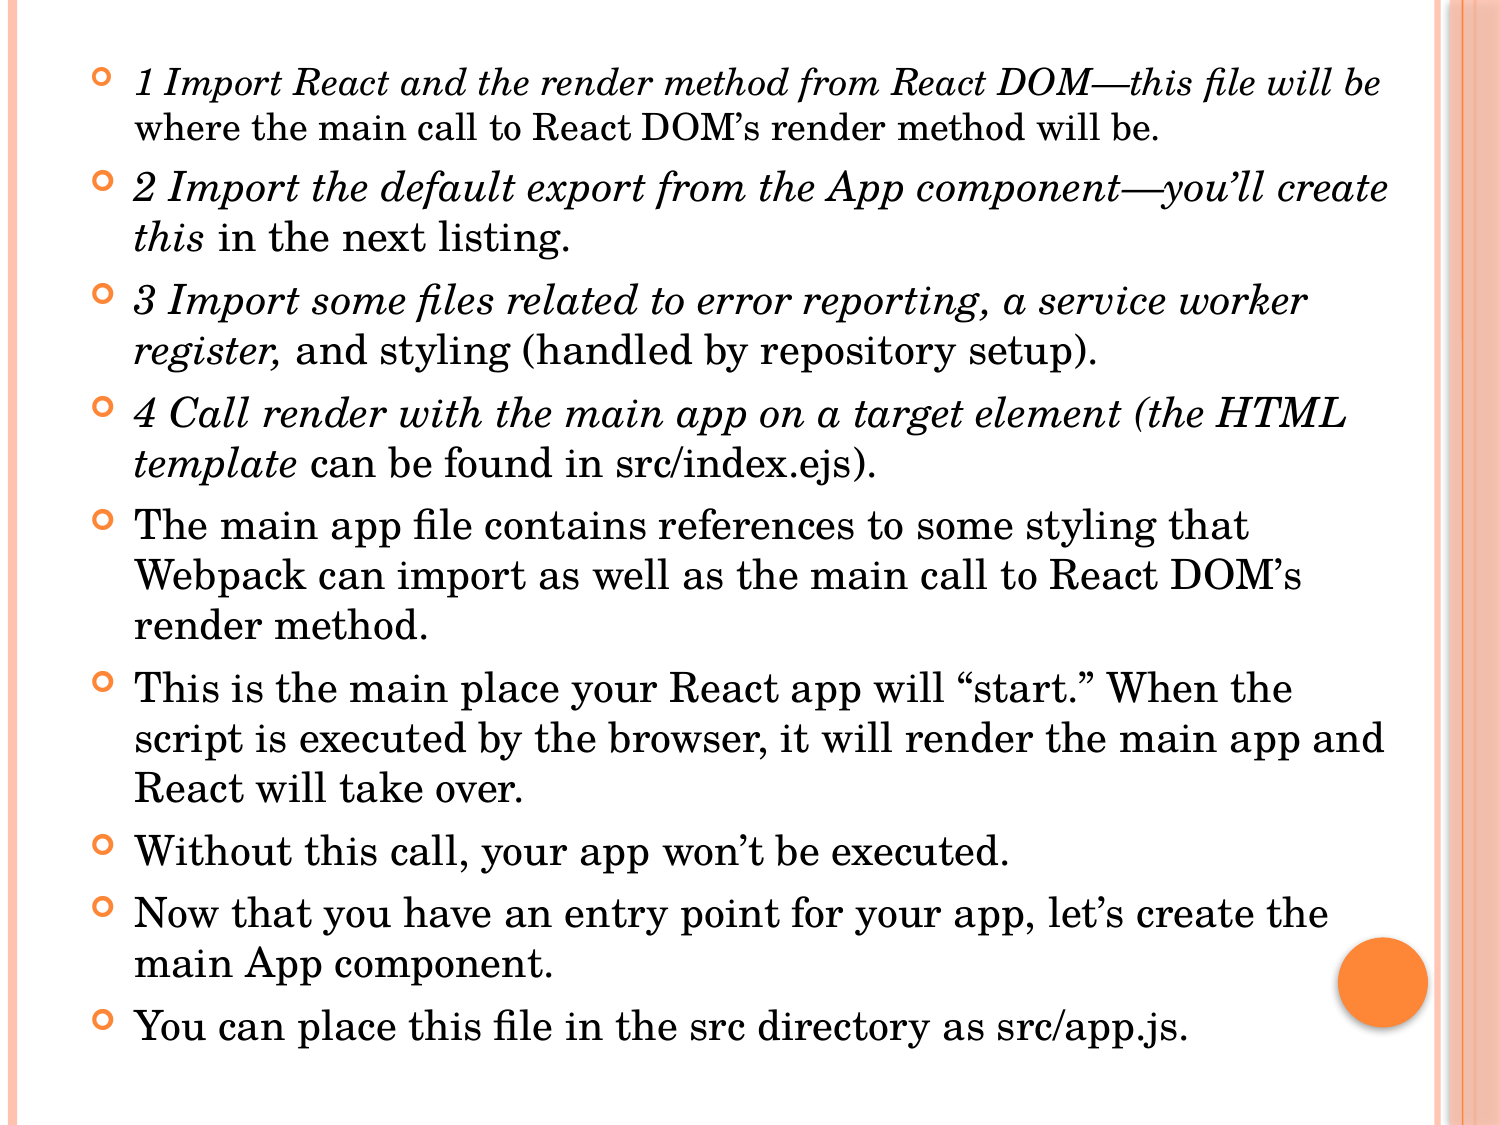

1 Import React and the render method from React DOM—this file will be where the main call to React DOM’s render method will be.
2 Import the default export from the App component—you’ll create this in the next listing.
3 Import some files related to error reporting, a service worker register, and styling (handled by repository setup).
4 Call render with the main app on a target element (the HTML template can be found in src/index.ejs).
The main app file contains references to some styling that Webpack can import as well as the main call to React DOM’s render method.
This is the main place your React app will “start.” When the script is executed by the browser, it will render the main app and React will take over.
Without this call, your app won’t be executed.
Now that you have an entry point for your app, let’s create the main App component.
You can place this file in the src directory as src/app.js.